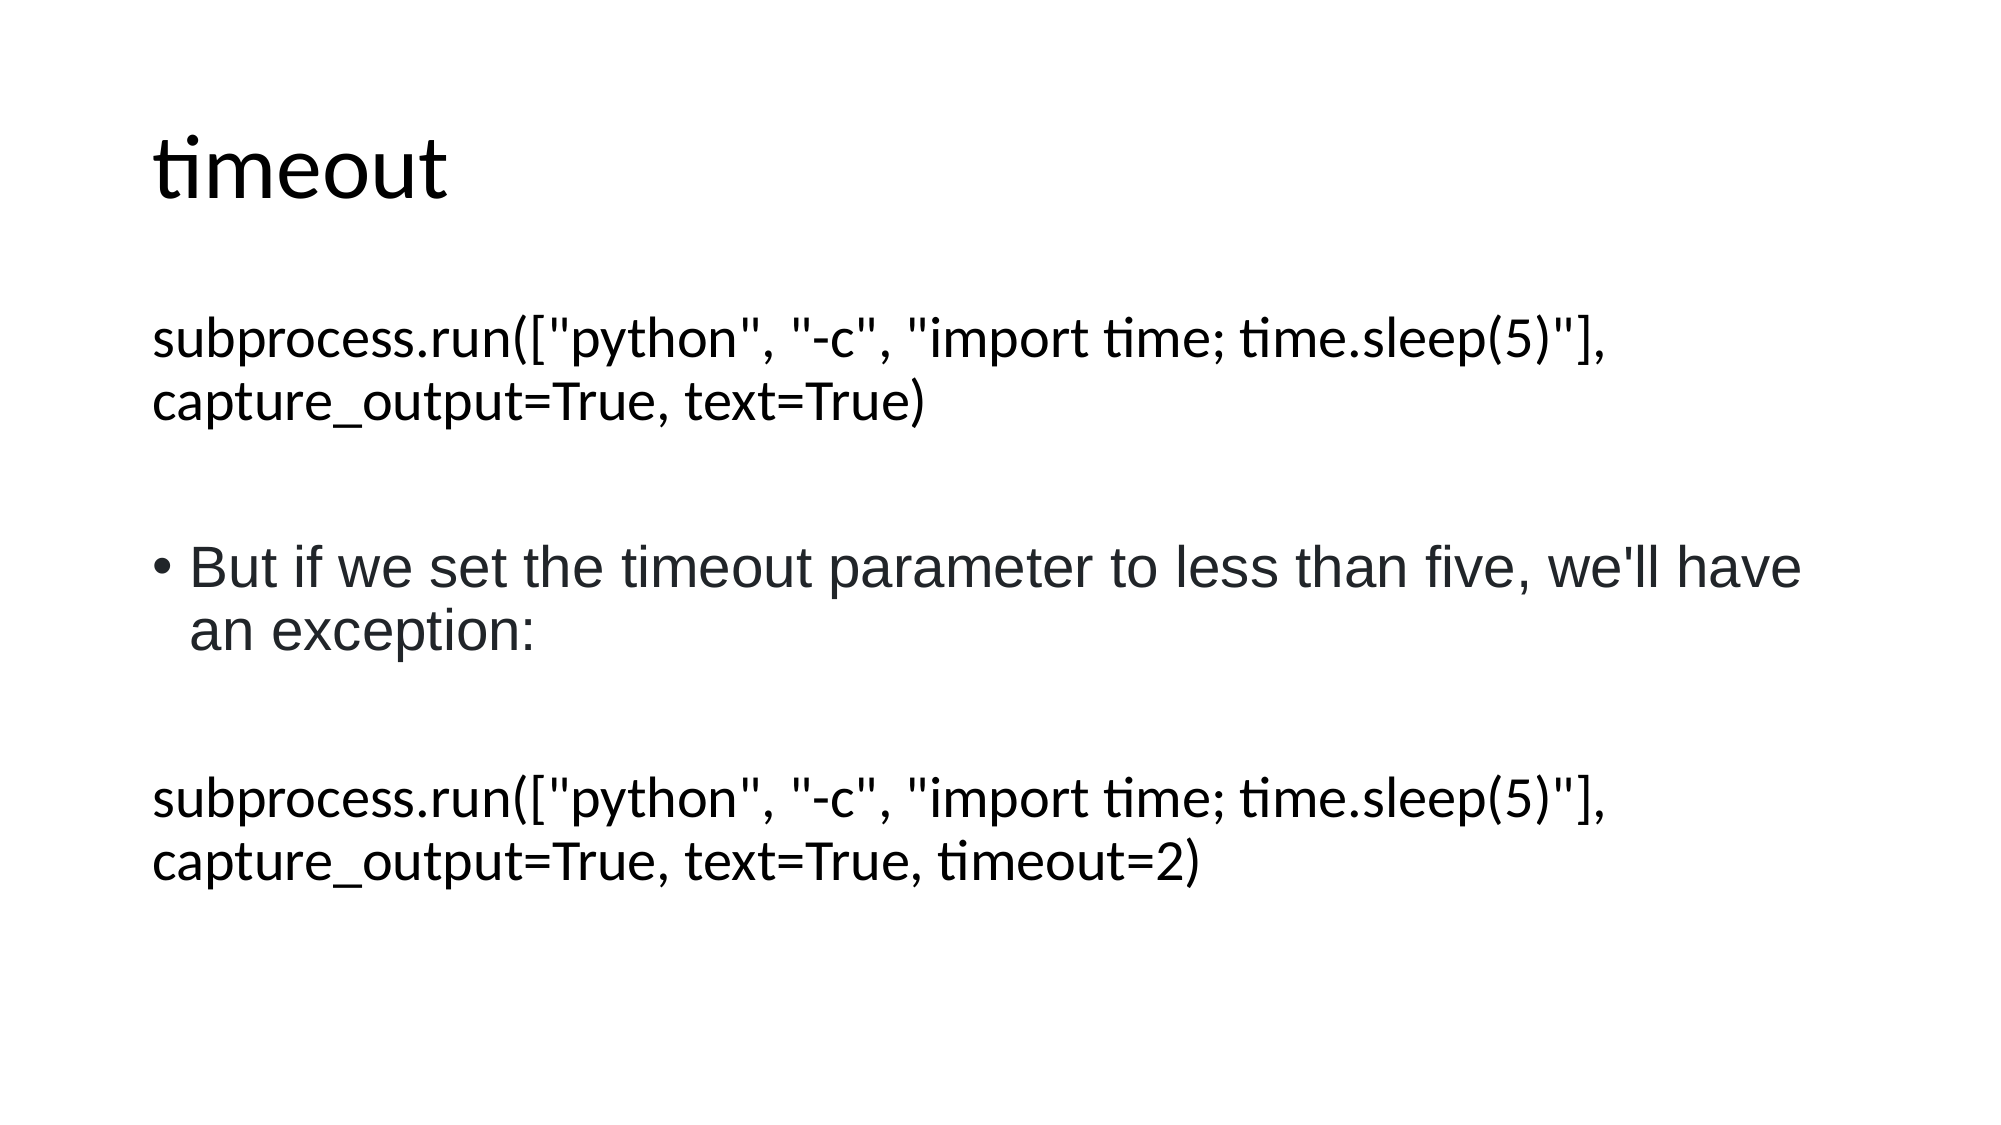

# timeout
subprocess.run(["python", "-c", "import time; time.sleep(5)"], capture_output=True, text=True)

But if we set the timeout parameter to less than five, we'll have an exception:

subprocess.run(["python", "-c", "import time; time.sleep(5)"], capture_output=True, text=True, timeout=2)